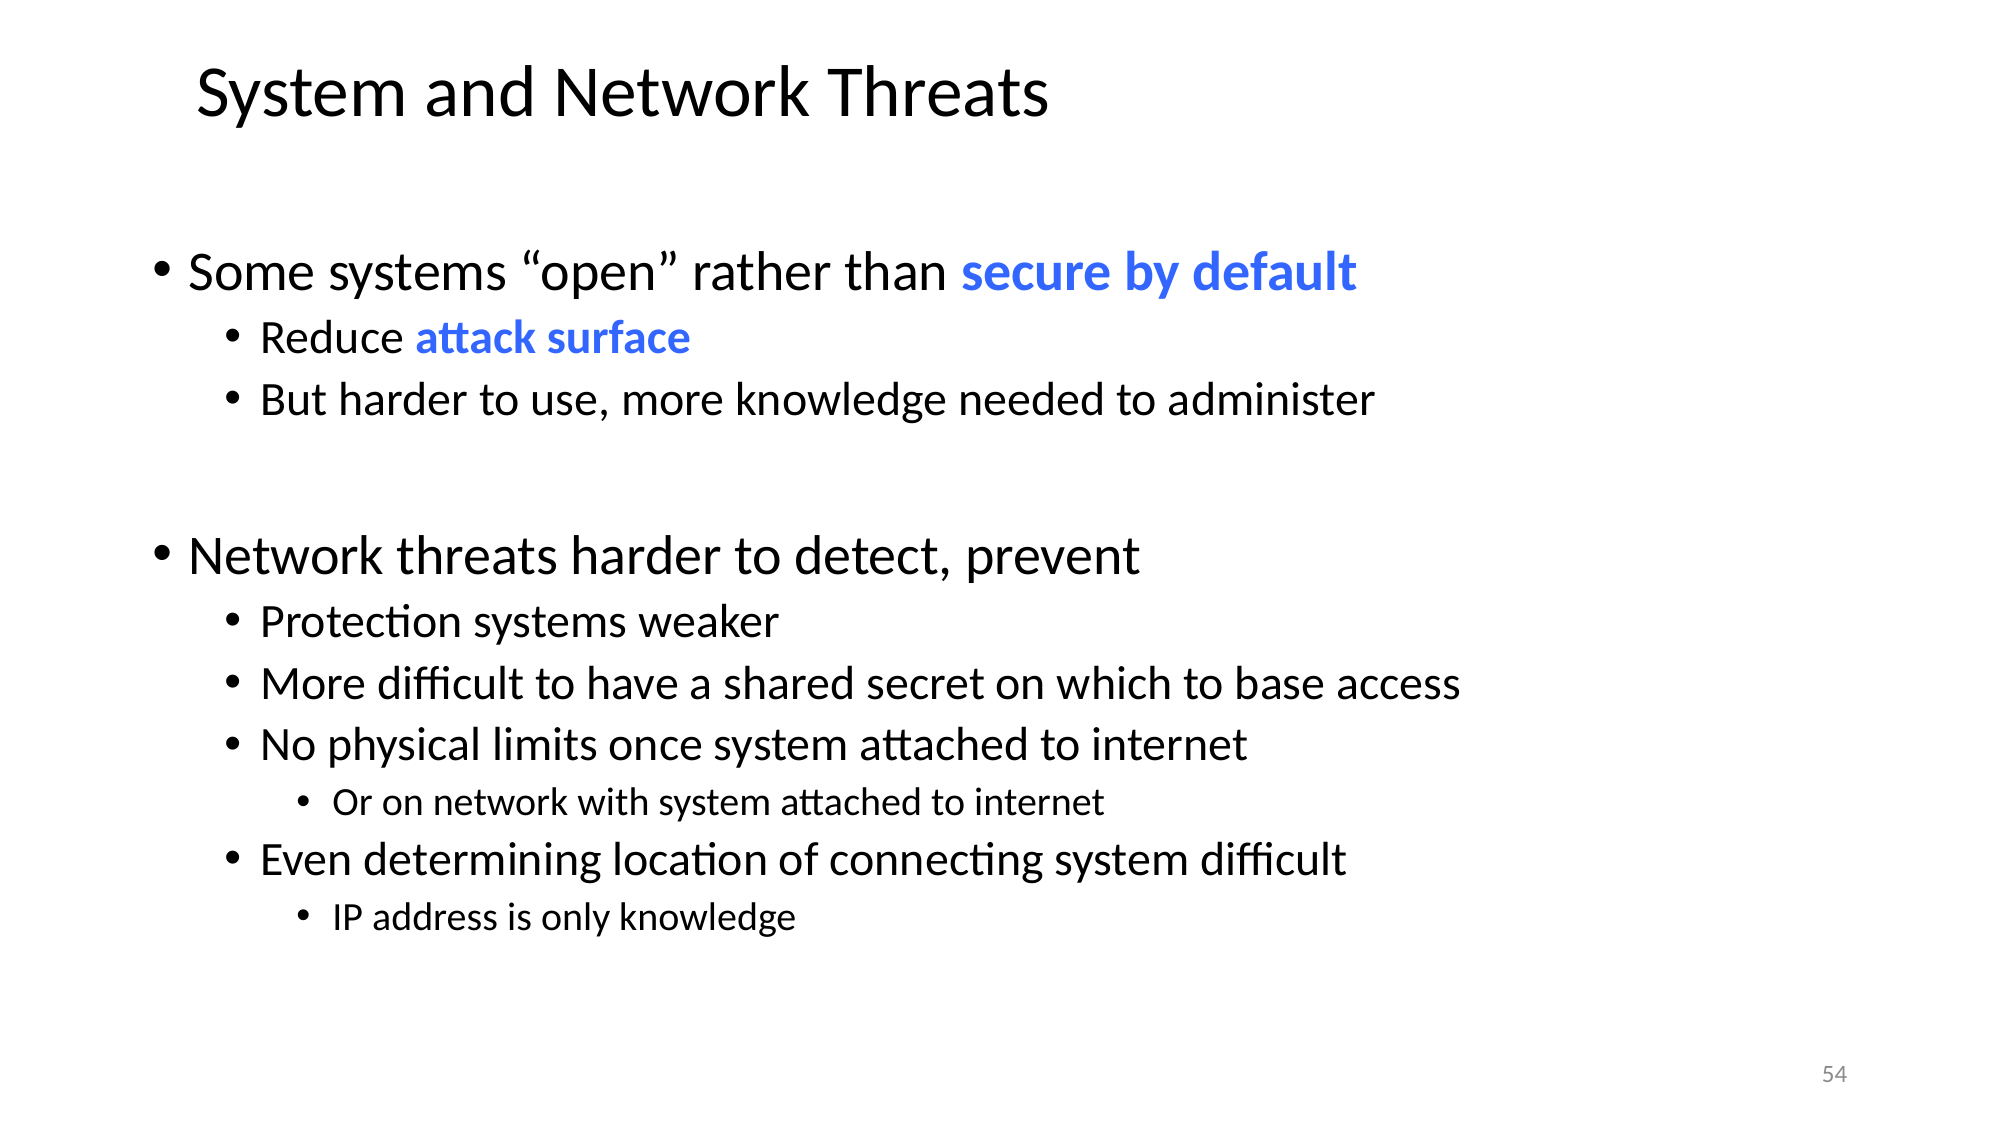

# System and Network Threats
Some systems “open” rather than secure by default
Reduce attack surface
But harder to use, more knowledge needed to administer

Network threats harder to detect, prevent
Protection systems weaker
More difficult to have a shared secret on which to base access
No physical limits once system attached to internet
Or on network with system attached to internet
Even determining location of connecting system difficult
IP address is only knowledge

54